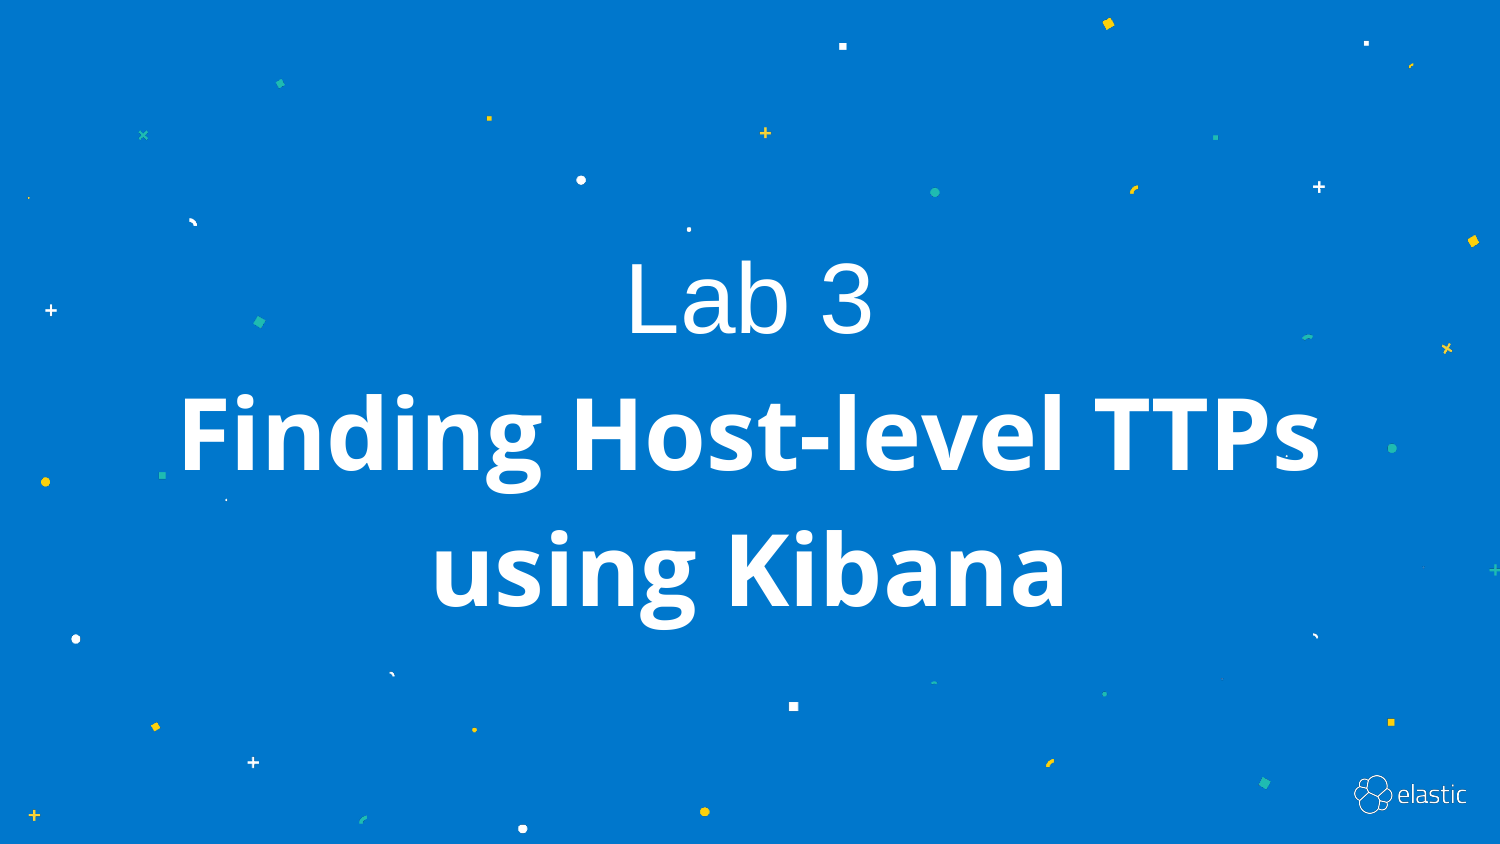

Lab 3
Finding Host-level TTPs using Kibana